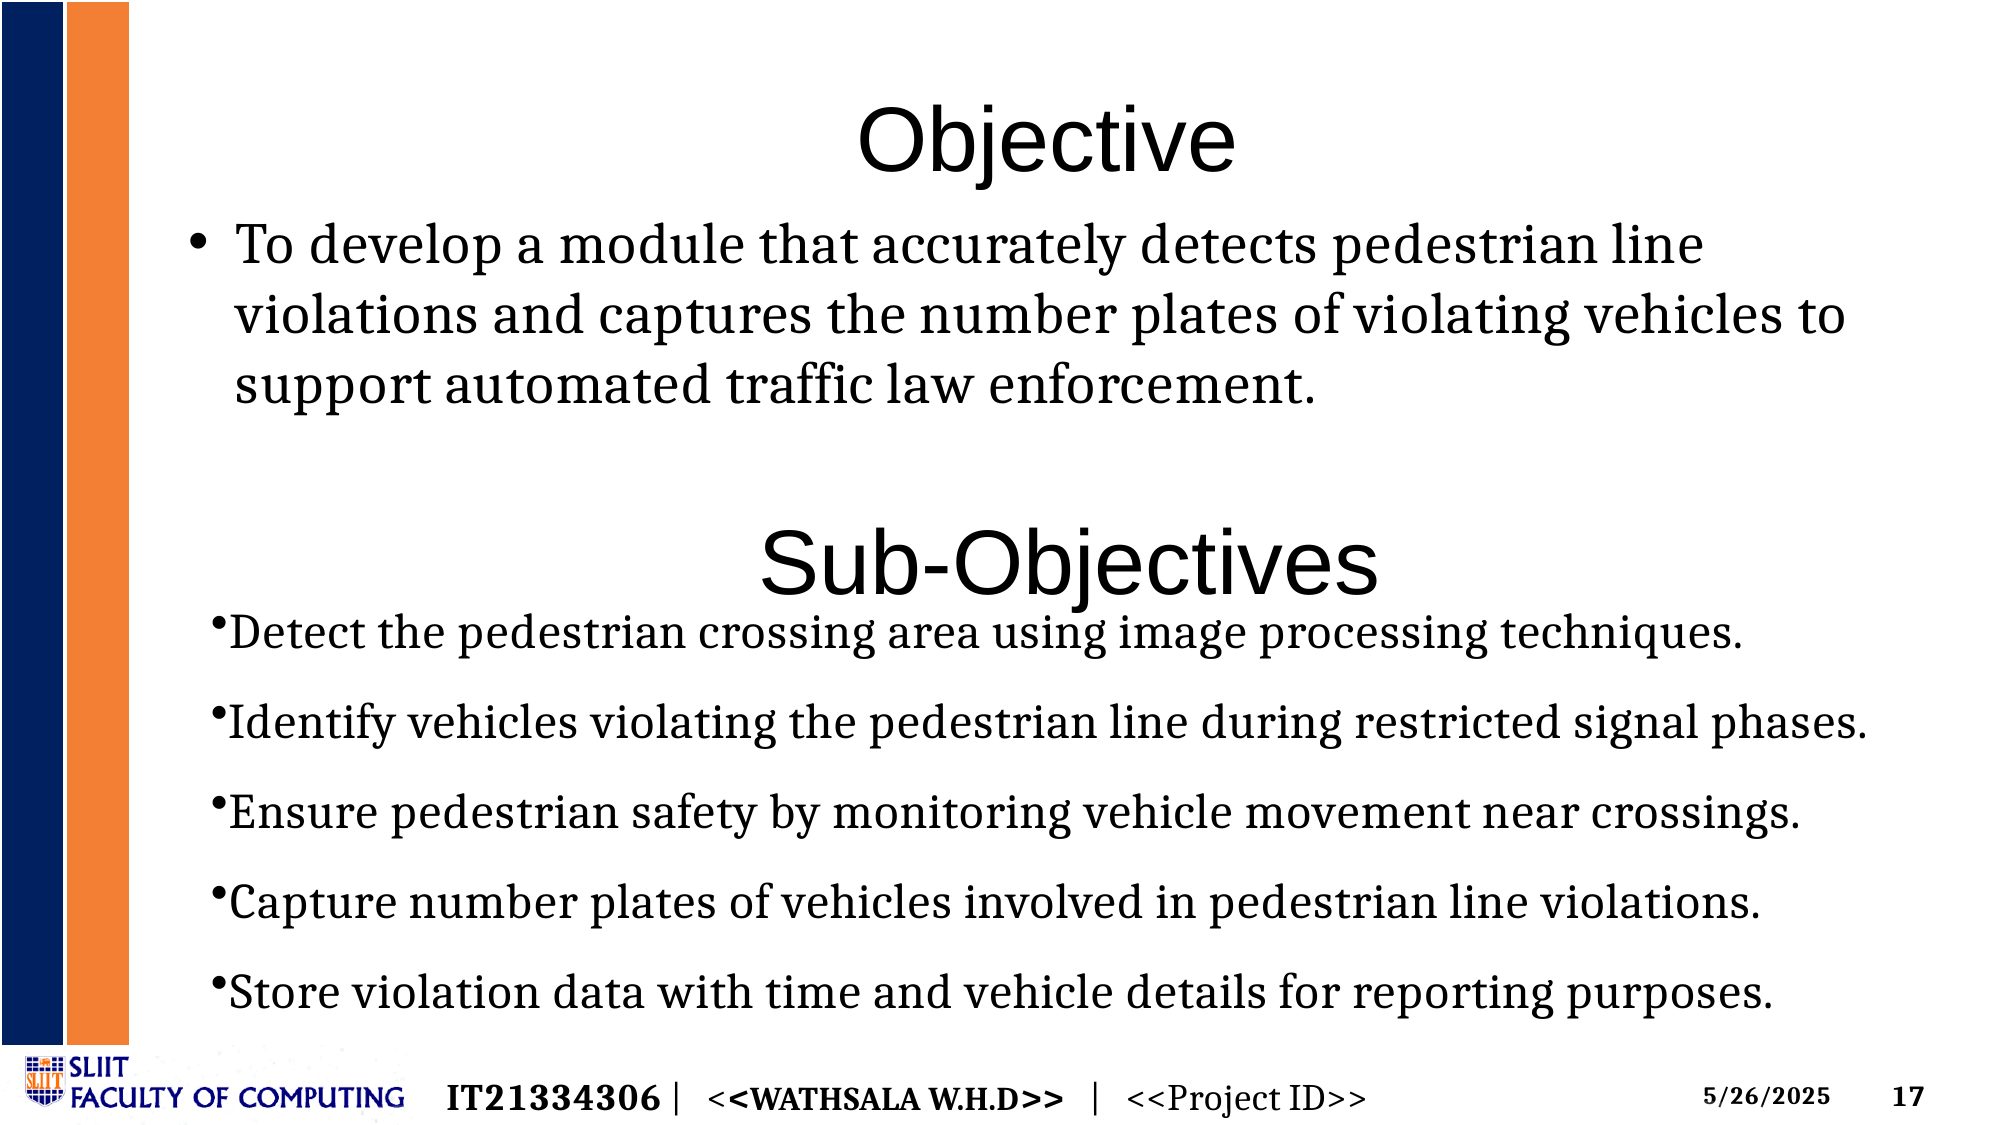

# Objective

To develop a module that accurately detects pedestrian line violations and captures the number plates of violating vehicles to support automated traffic law enforcement.

Sub-Objectives

Detect the pedestrian crossing area using image processing techniques.
Identify vehicles violating the pedestrian line during restricted signal phases.
Ensure pedestrian safety by monitoring vehicle movement near crossings.
Capture number plates of vehicles involved in pedestrian line violations.
Store violation data with time and vehicle details for reporting purposes.
IT21334306 |   <<Wathsala W.H.D>>   |   <<Project ID>>